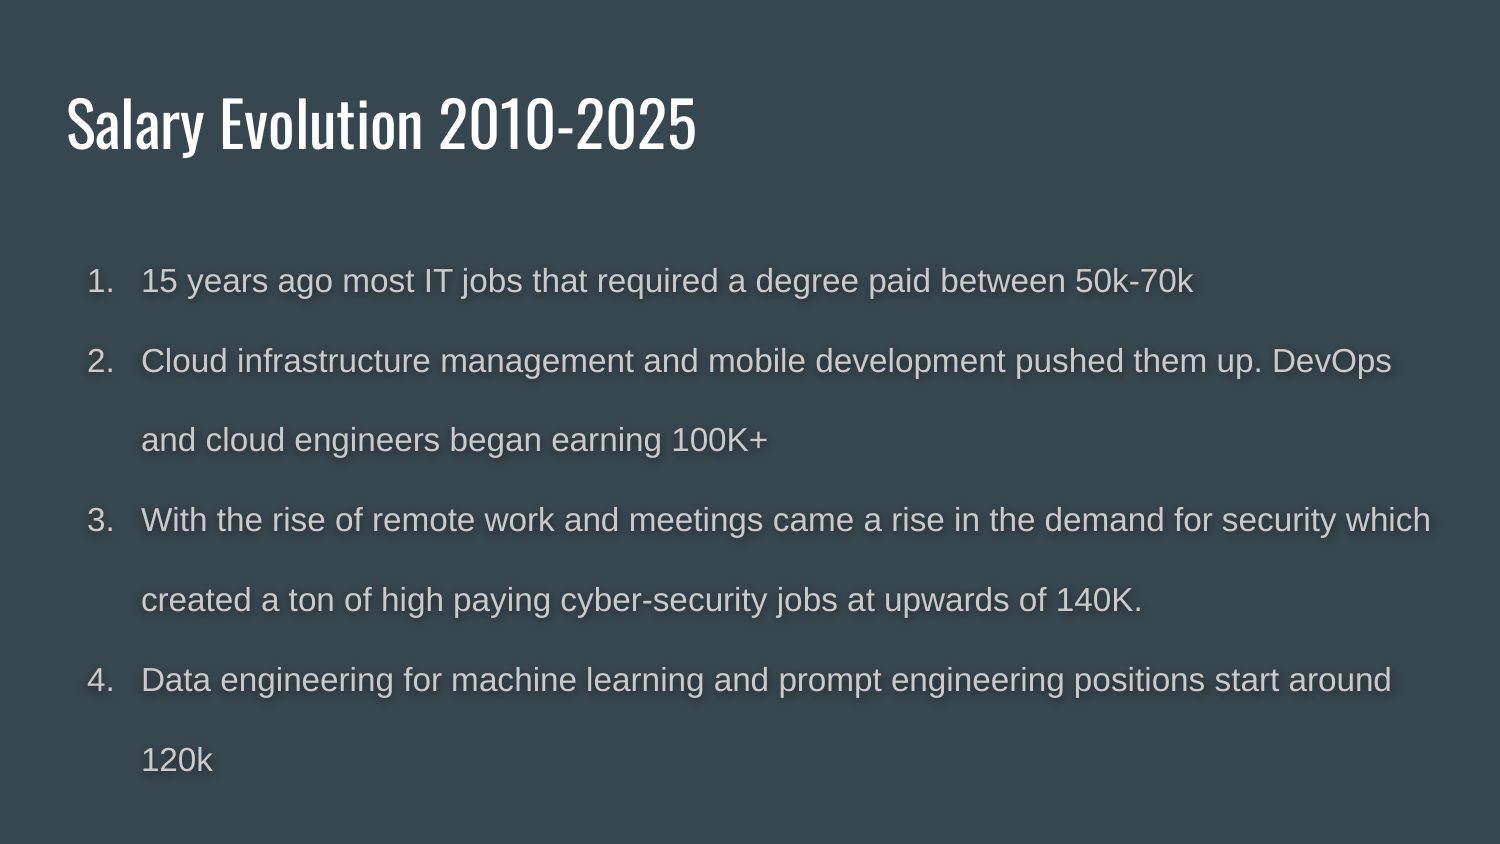

# Salary Evolution 2010-2025
15 years ago most IT jobs that required a degree paid between 50k-70k
Cloud infrastructure management and mobile development pushed them up. DevOps and cloud engineers began earning 100K+
With the rise of remote work and meetings came a rise in the demand for security which created a ton of high paying cyber-security jobs at upwards of 140K.
Data engineering for machine learning and prompt engineering positions start around 120k